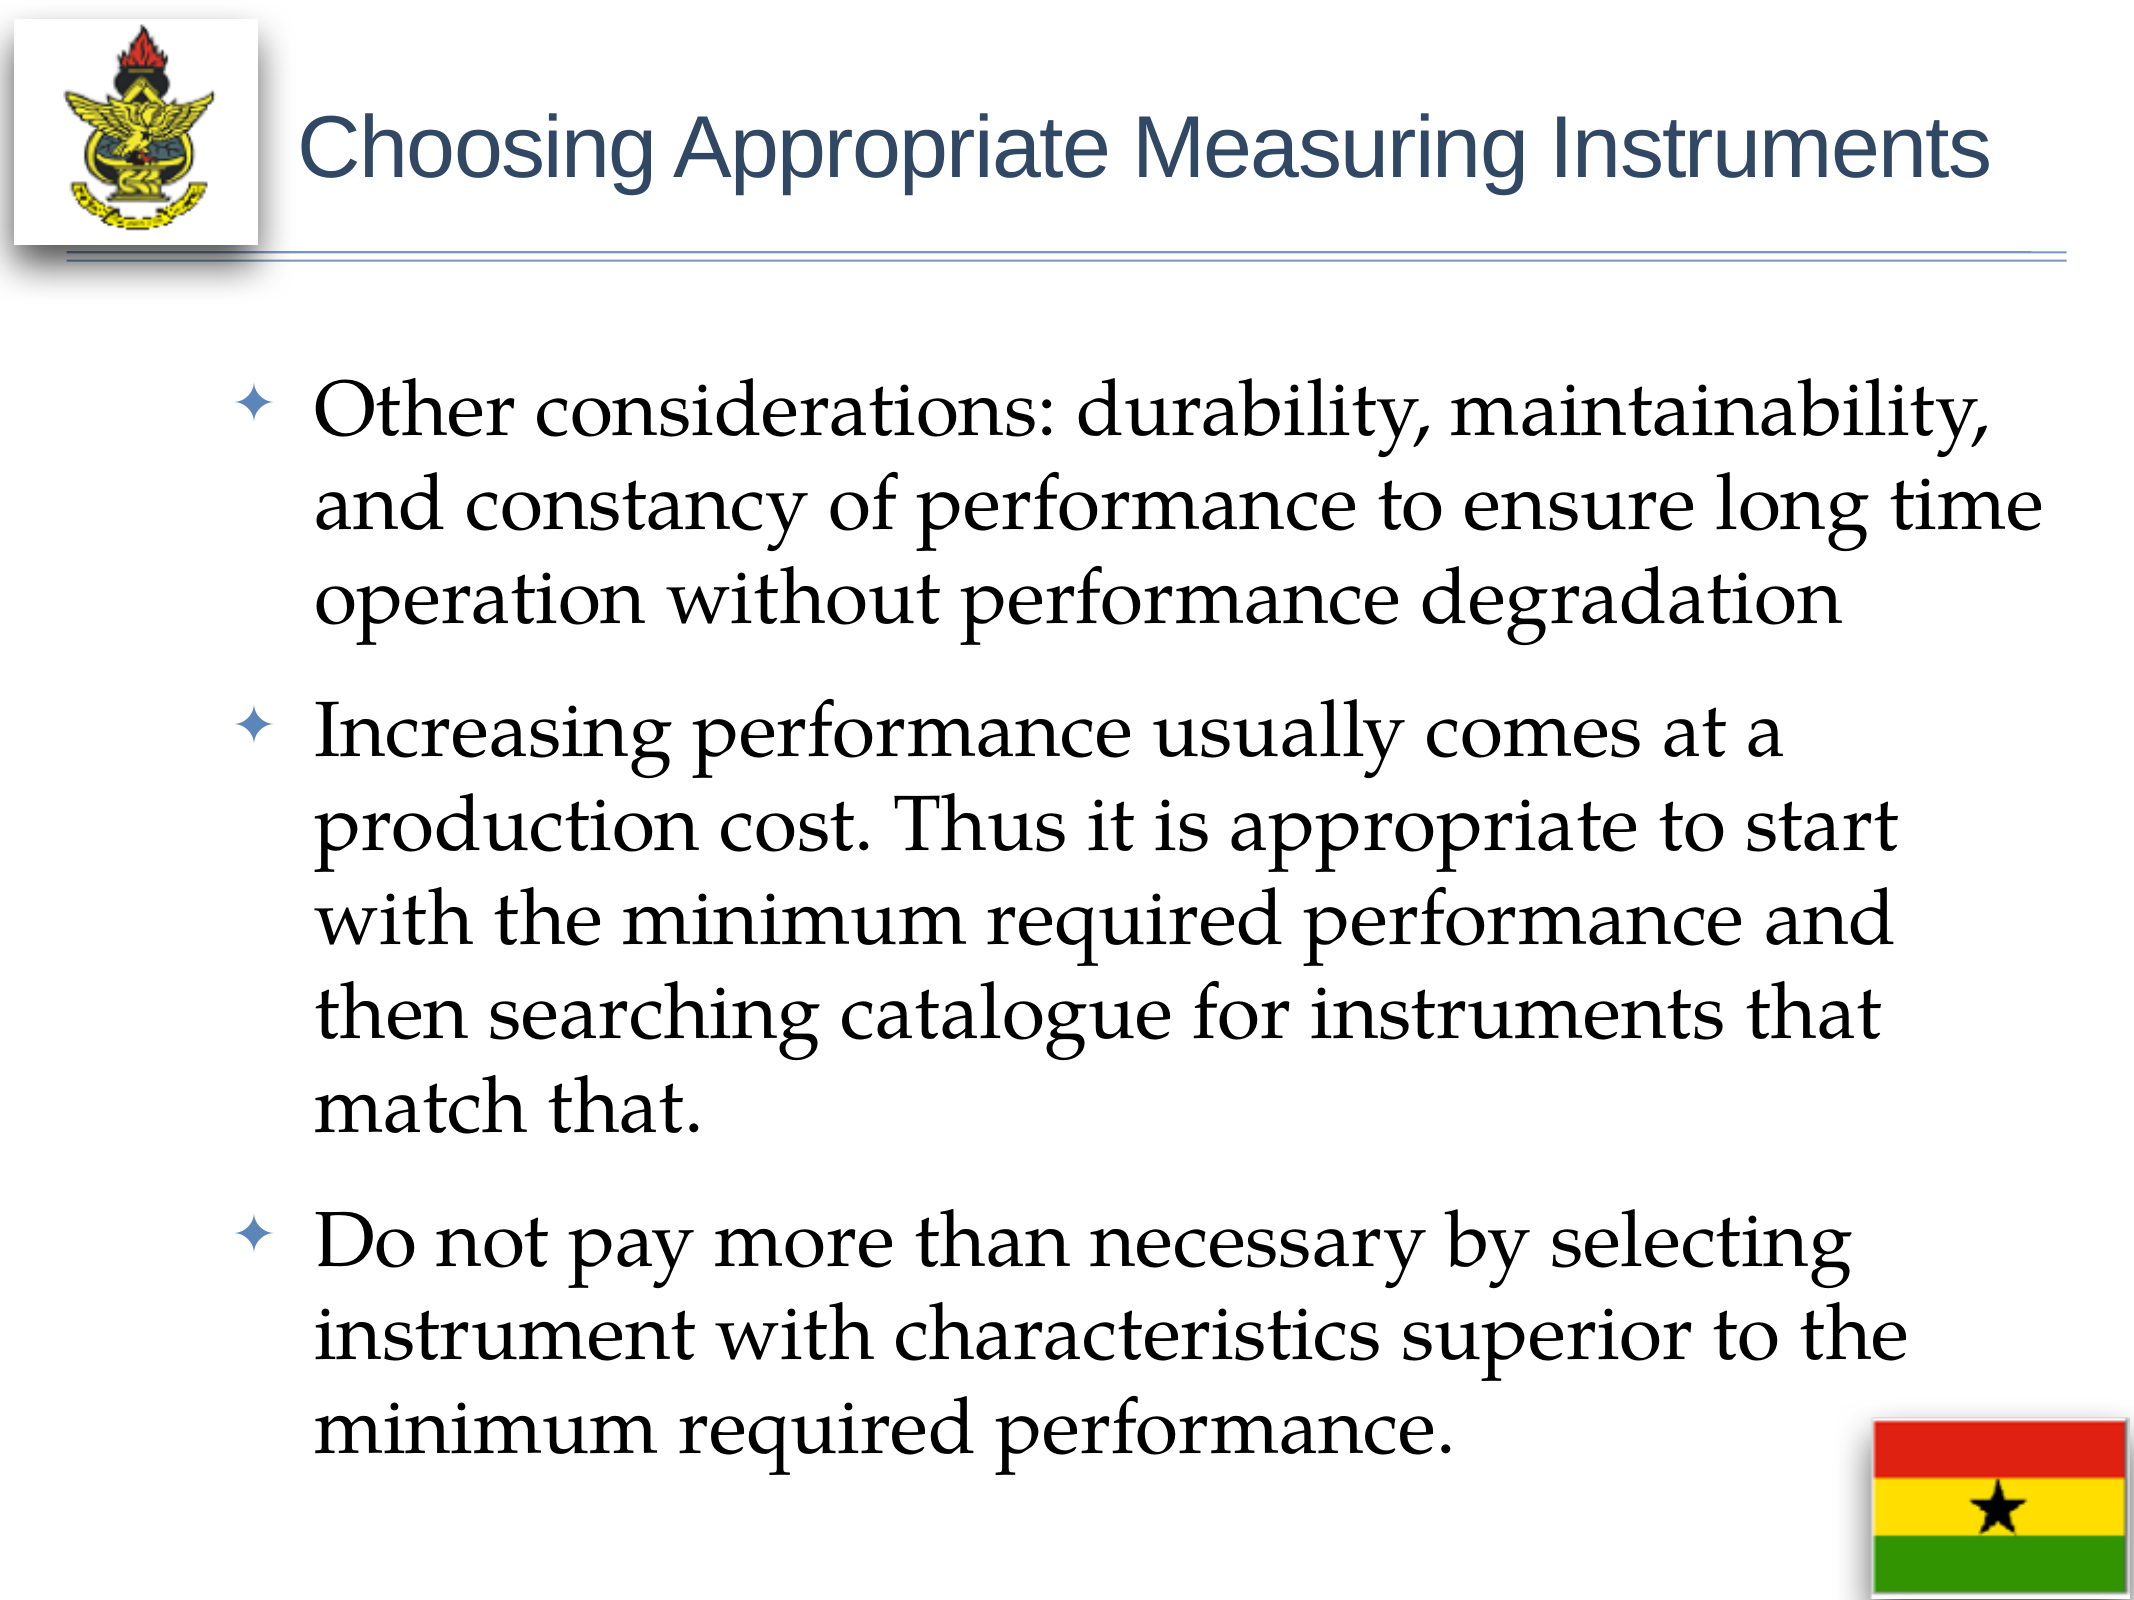

# Choosing Appropriate Measuring Instruments
Other considerations: durability, maintainability, and constancy of performance to ensure long time operation without performance degradation
Increasing performance usually comes at a production cost. Thus it is appropriate to start with the minimum required performance and then searching catalogue for instruments that match that.
Do not pay more than necessary by selecting instrument with characteristics superior to the minimum required performance.